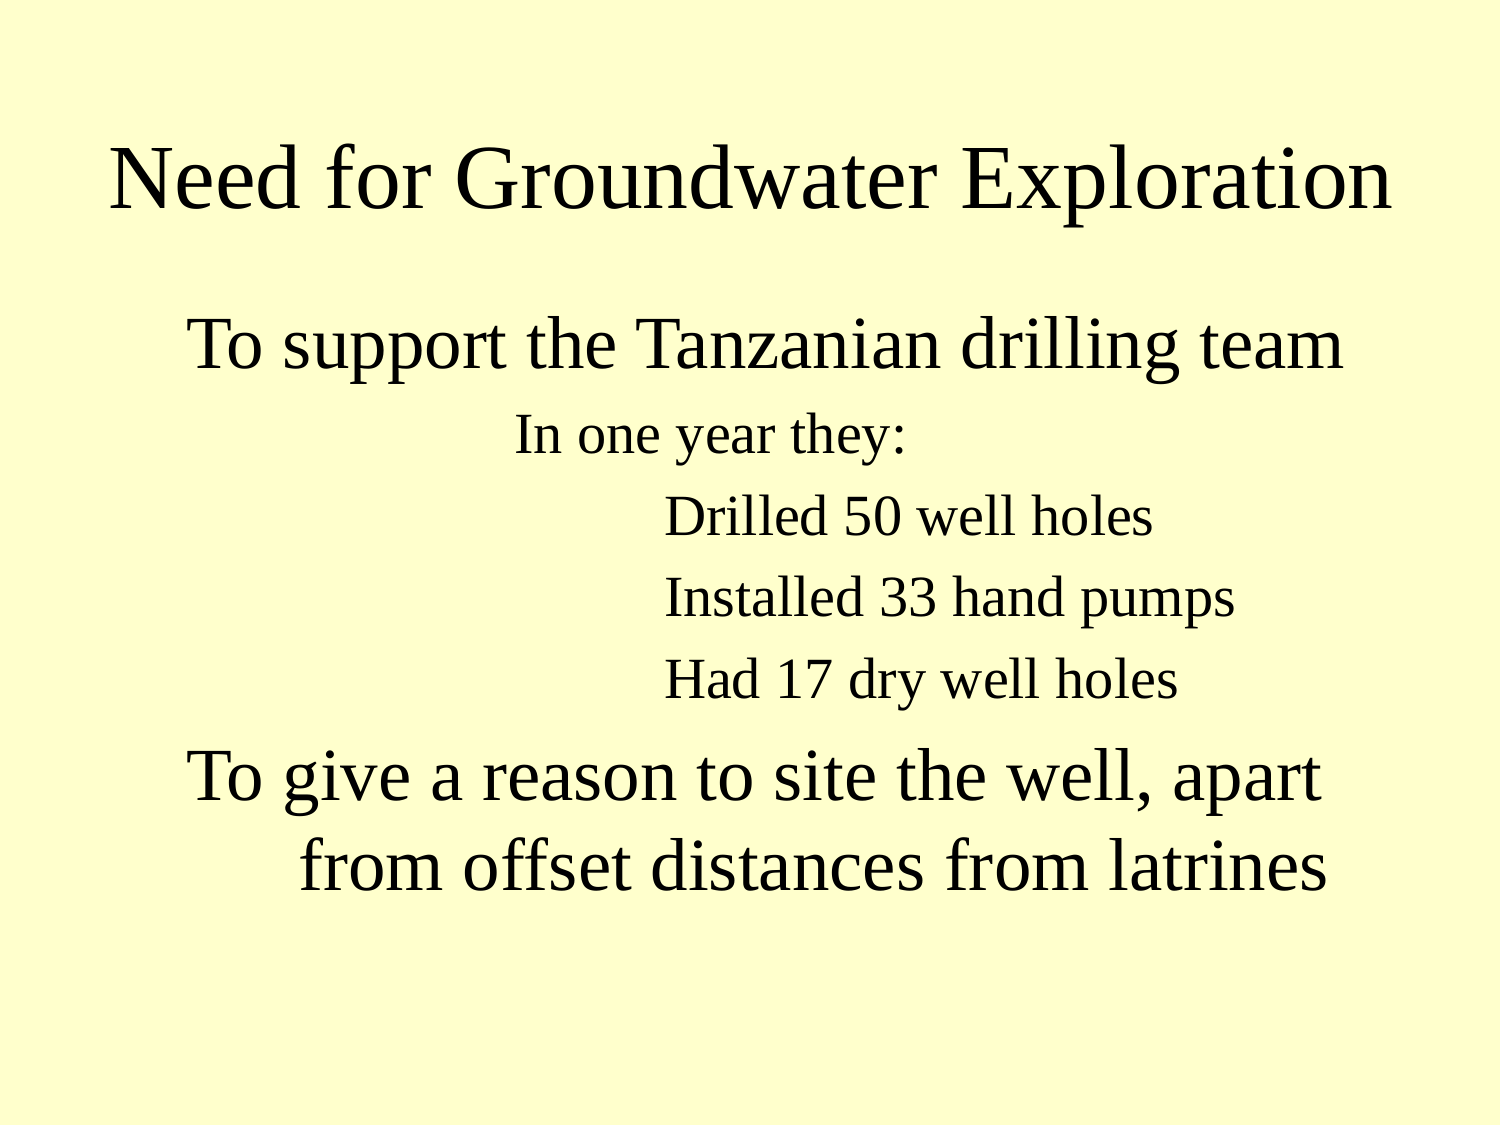

# Need for Groundwater Exploration
	  To support the Tanzanian drilling team
			In one year they:
				Drilled 50 well holes
				Installed 33 hand pumps
				Had 17 dry well holes
	  To give a reason to site the well, apart  	from offset distances from latrines